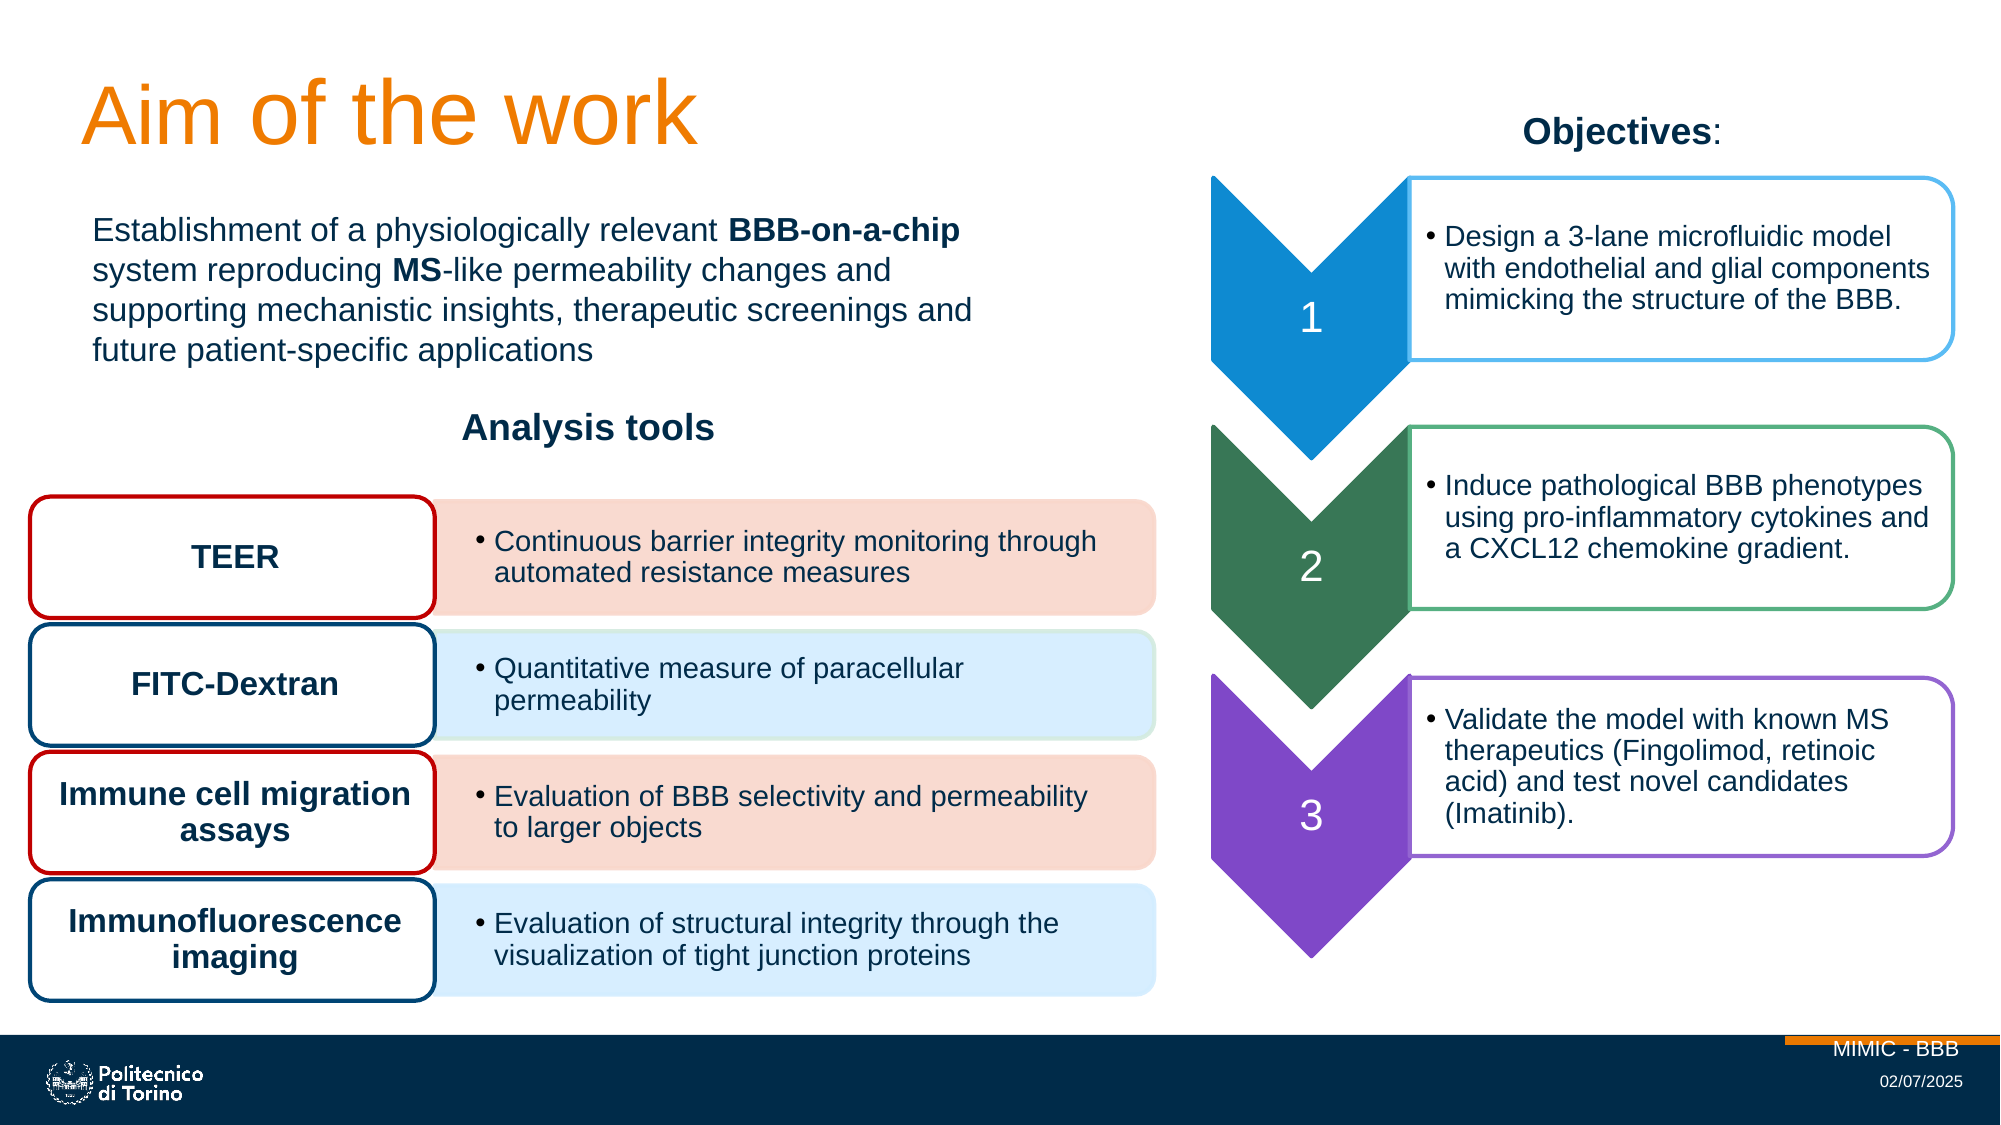

# Aim of the work
Objectives:
1
Design a 3-lane microfluidic model with endothelial and glial components mimicking the structure of the BBB.
2
Induce pathological BBB phenotypes using pro-inflammatory cytokines and a CXCL12 chemokine gradient.
3
Validate the model with known MS therapeutics (Fingolimod, retinoic acid) and test novel candidates (Imatinib).
Establishment of a physiologically relevant BBB-on-a-chip system reproducing MS-like permeability changes and supporting mechanistic insights, therapeutic screenings and future patient-specific applications

		      Analysis tools
Continuous barrier integrity monitoring through automated resistance measures
TEER
Quantitative measure of paracellular permeability
FITC-Dextran
Evaluation of BBB selectivity and permeability to larger objects
Immune cell migration assays
Evaluation of structural integrity through the visualization of tight junction proteins
Immunofluorescence imaging
MIMIC - BBB
02/07/2025